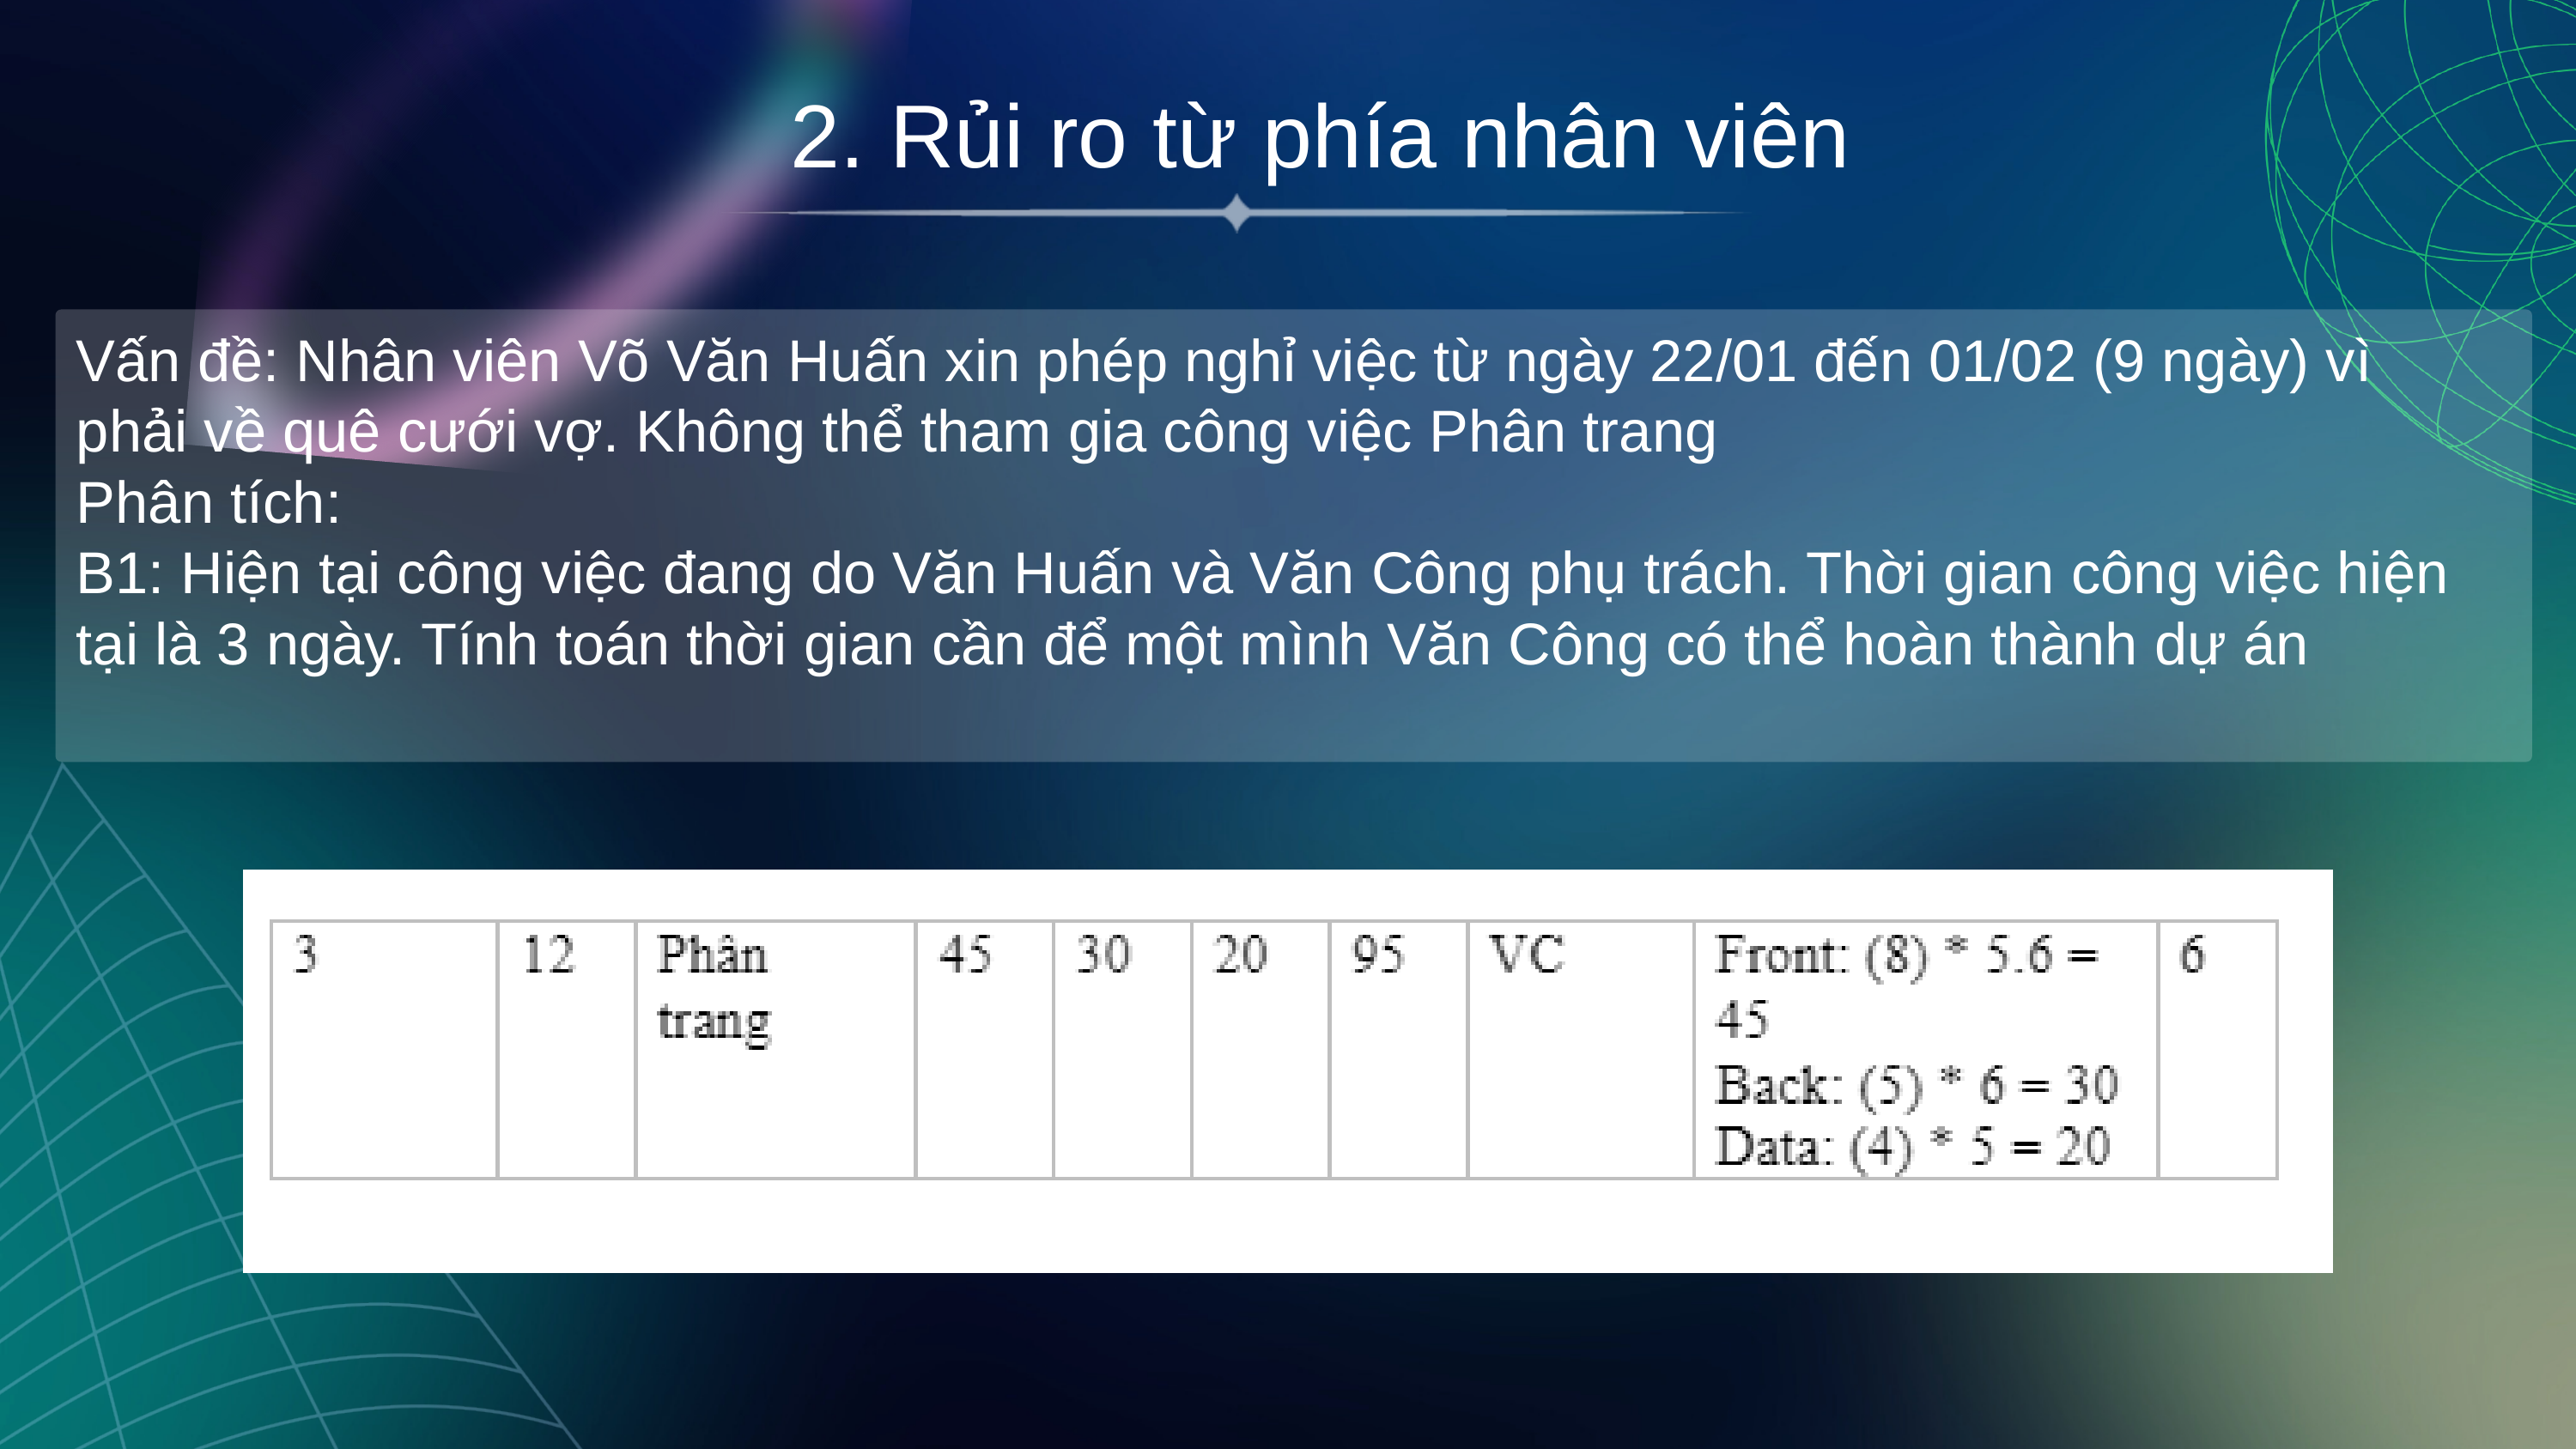

2. Rủi ro từ phía nhân viên

Vấn đề: Nhân viên Võ Văn Huấn xin phép nghỉ việc từ ngày 22/01 đến 01/02 (9 ngày) vì phải về quê cưới vợ. Không thể tham gia công việc Phân trang
Phân tích:
B1: Hiện tại công việc đang do Văn Huấn và Văn Công phụ trách. Thời gian công việc hiện tại là 3 ngày. Tính toán thời gian cần để một mình Văn Công có thể hoàn thành dự án